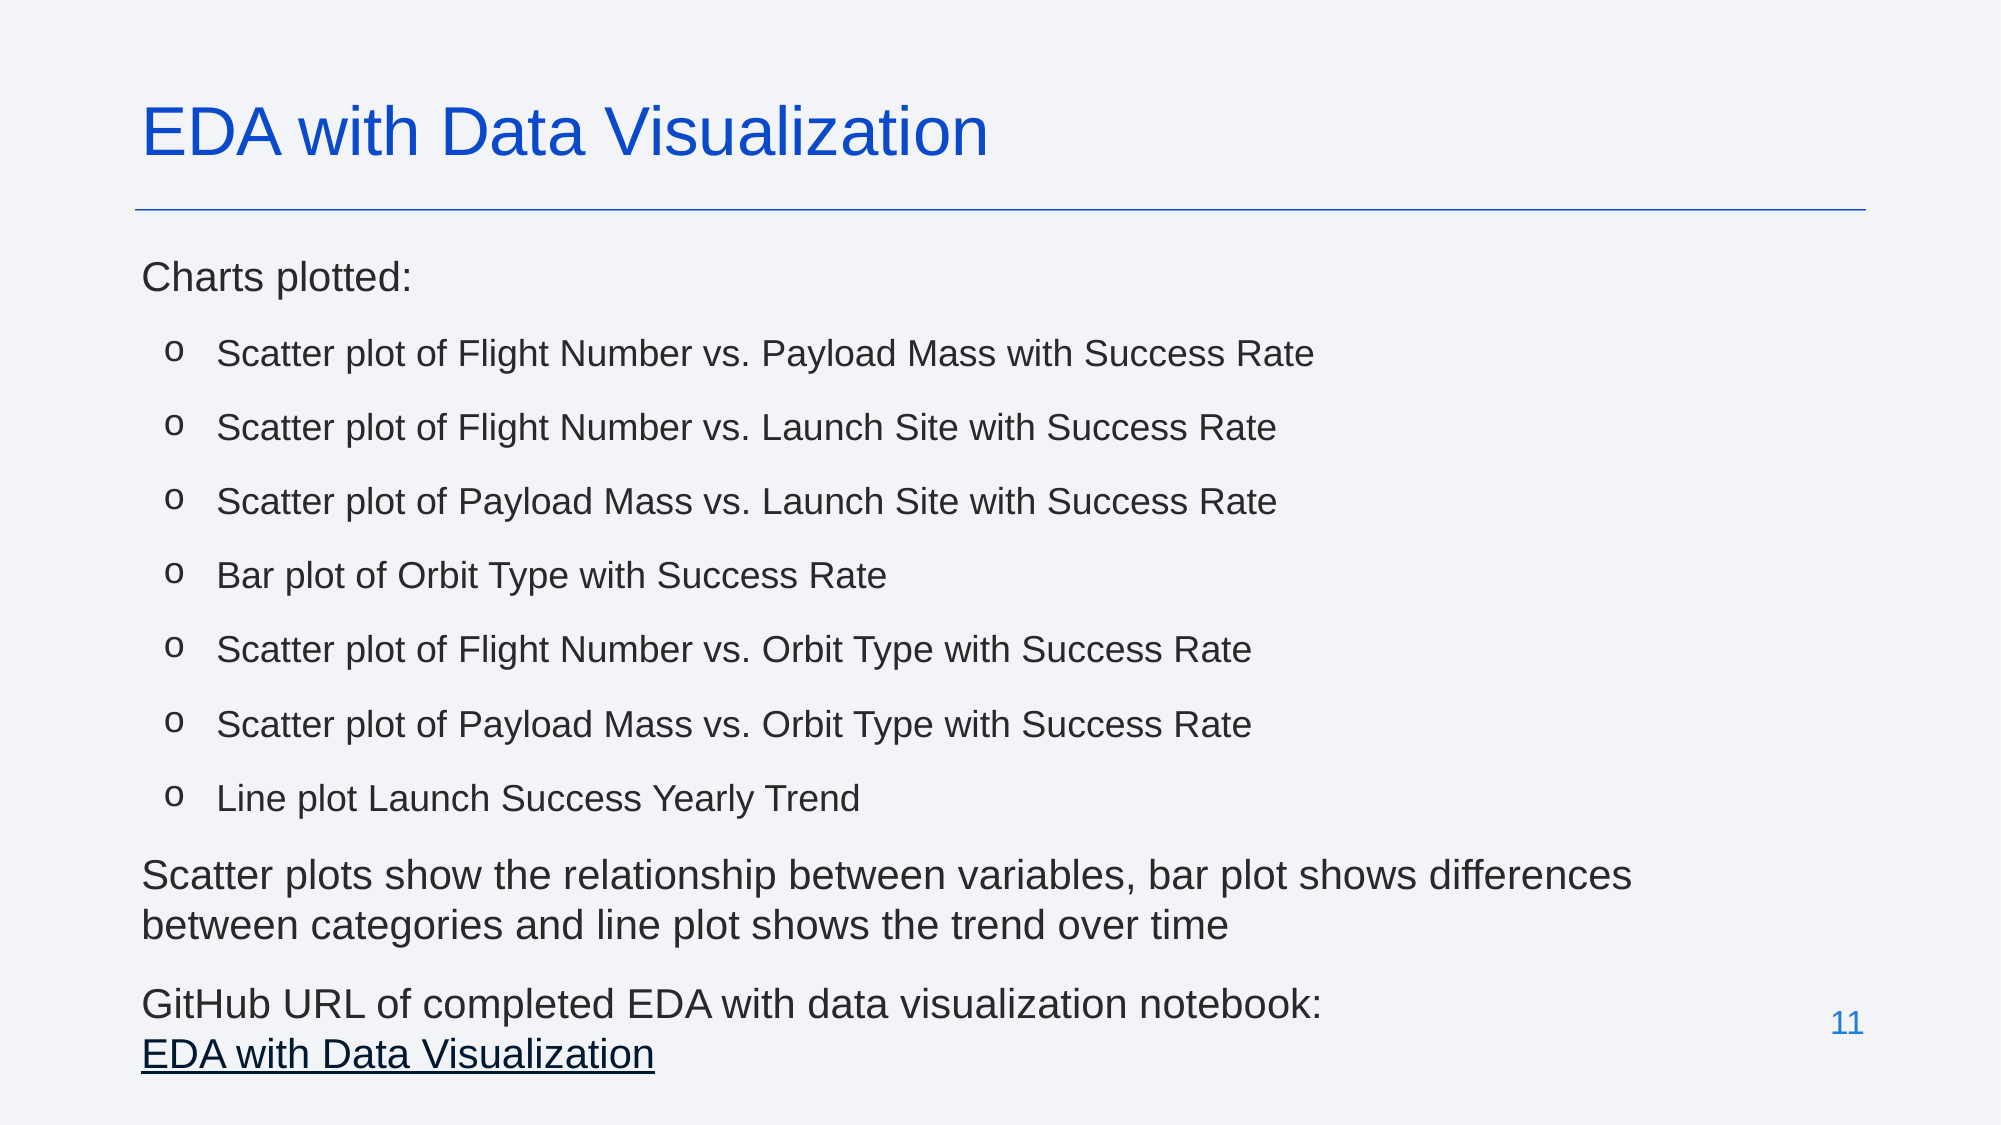

EDA with Data Visualization
Charts plotted:
Scatter plot of Flight Number vs. Payload Mass with Success Rate
Scatter plot of Flight Number vs. Launch Site with Success Rate
Scatter plot of Payload Mass vs. Launch Site with Success Rate
Bar plot of Orbit Type with Success Rate
Scatter plot of Flight Number vs. Orbit Type with Success Rate
Scatter plot of Payload Mass vs. Orbit Type with Success Rate
Line plot Launch Success Yearly Trend
Scatter plots show the relationship between variables, bar plot shows differences between categories and line plot shows the trend over time
GitHub URL of completed EDA with data visualization notebook:
EDA with Data Visualization
11